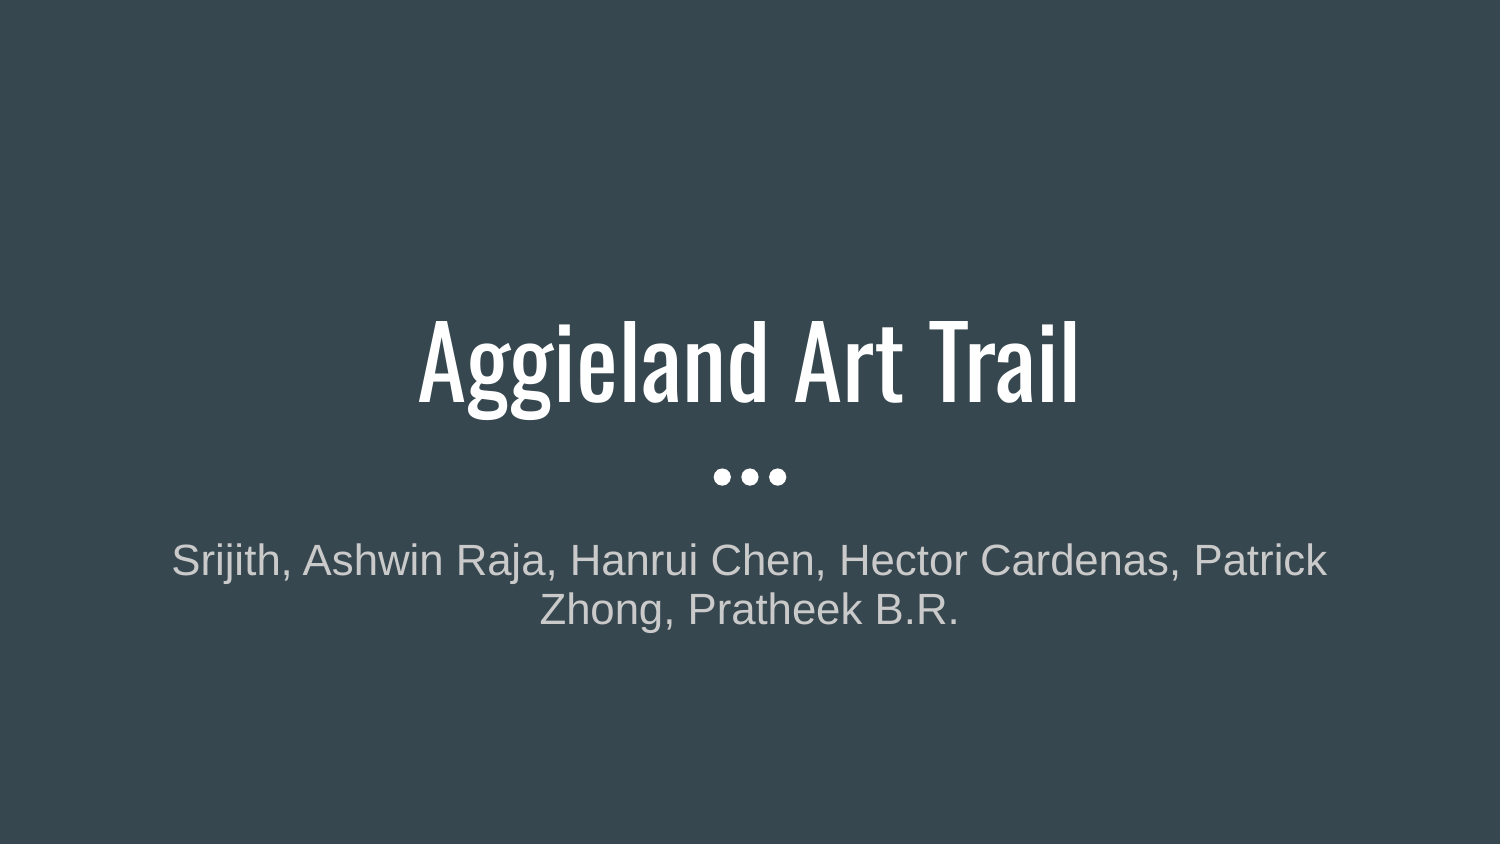

# Aggieland Art Trail
Srijith, Ashwin Raja, Hanrui Chen, Hector Cardenas, Patrick Zhong, Pratheek B.R.